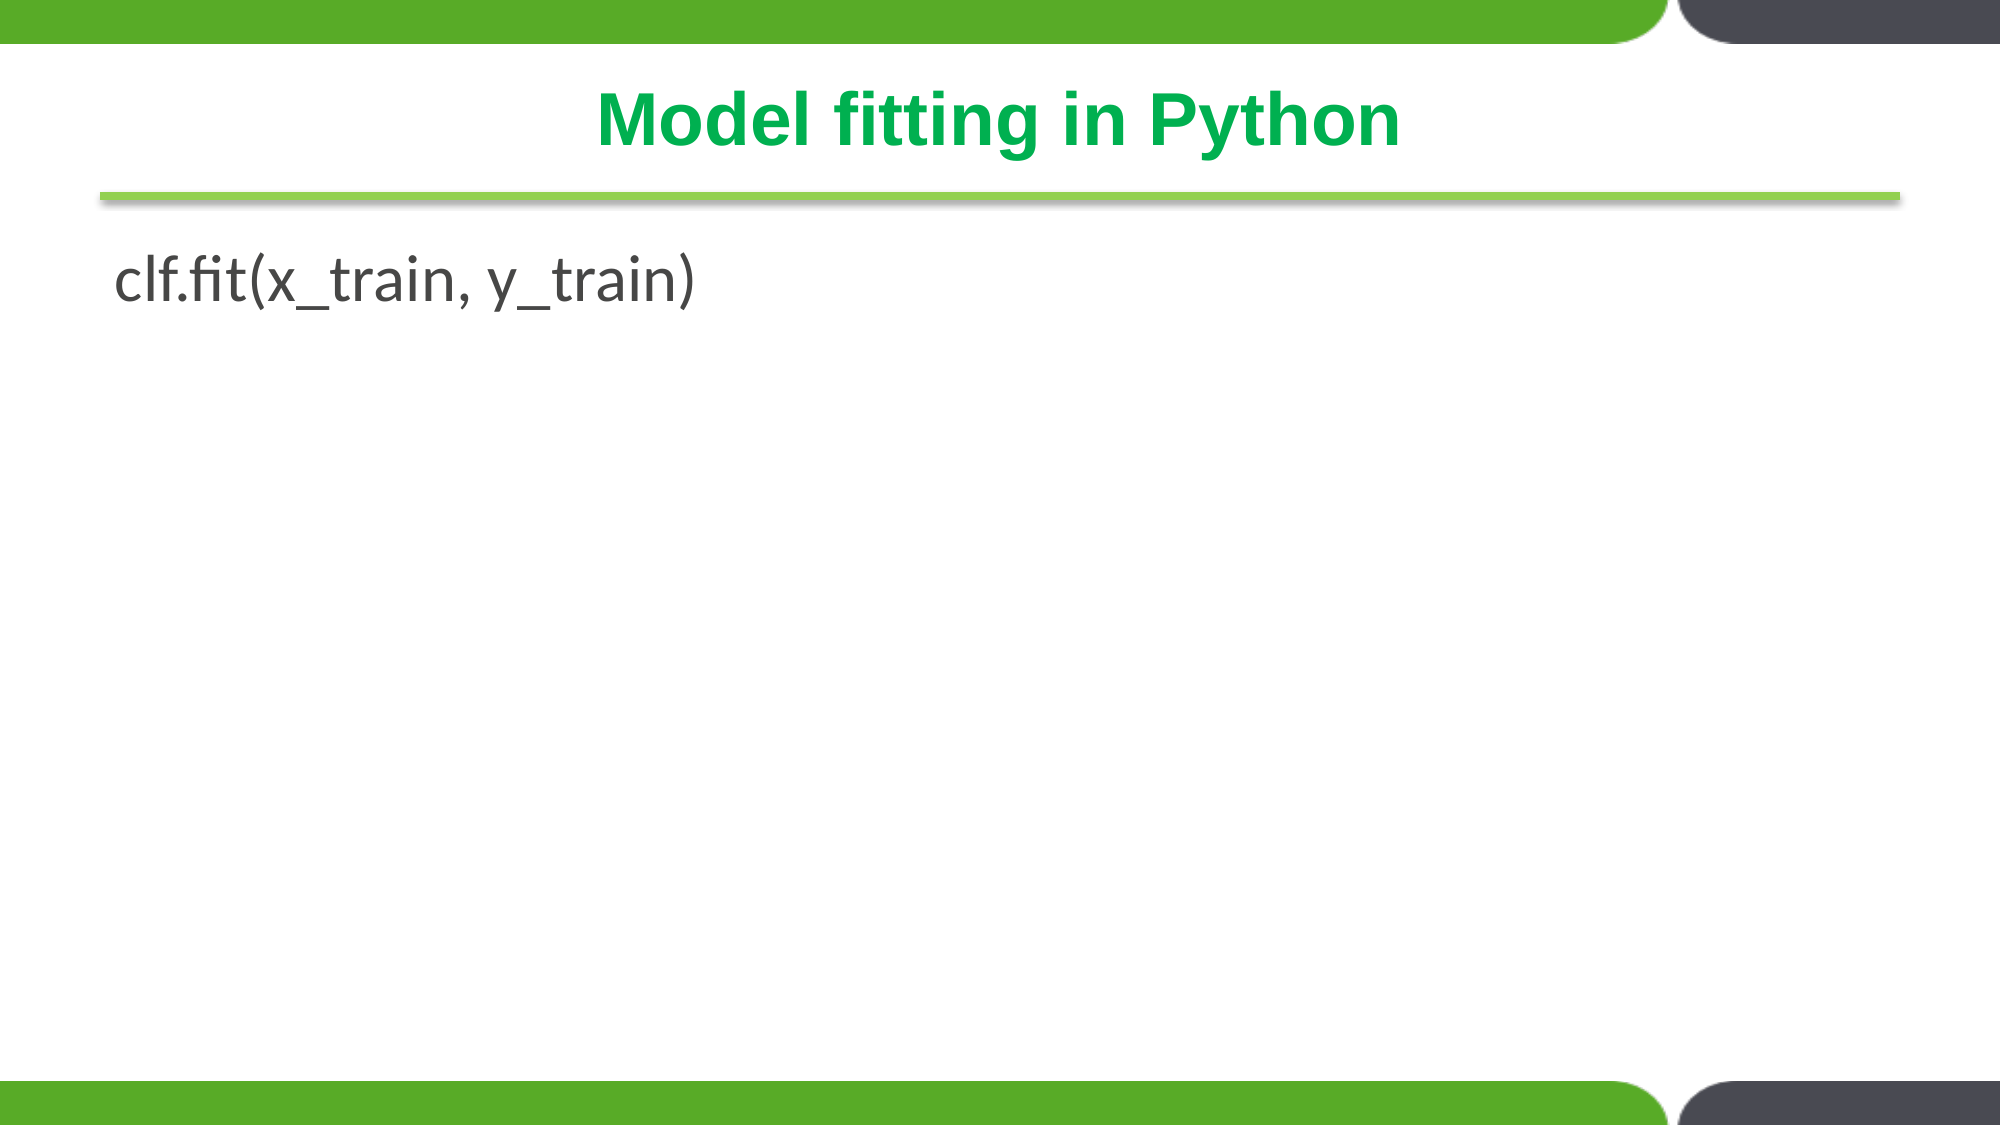

# Model fitting in Python
clf.fit(x_train, y_train)